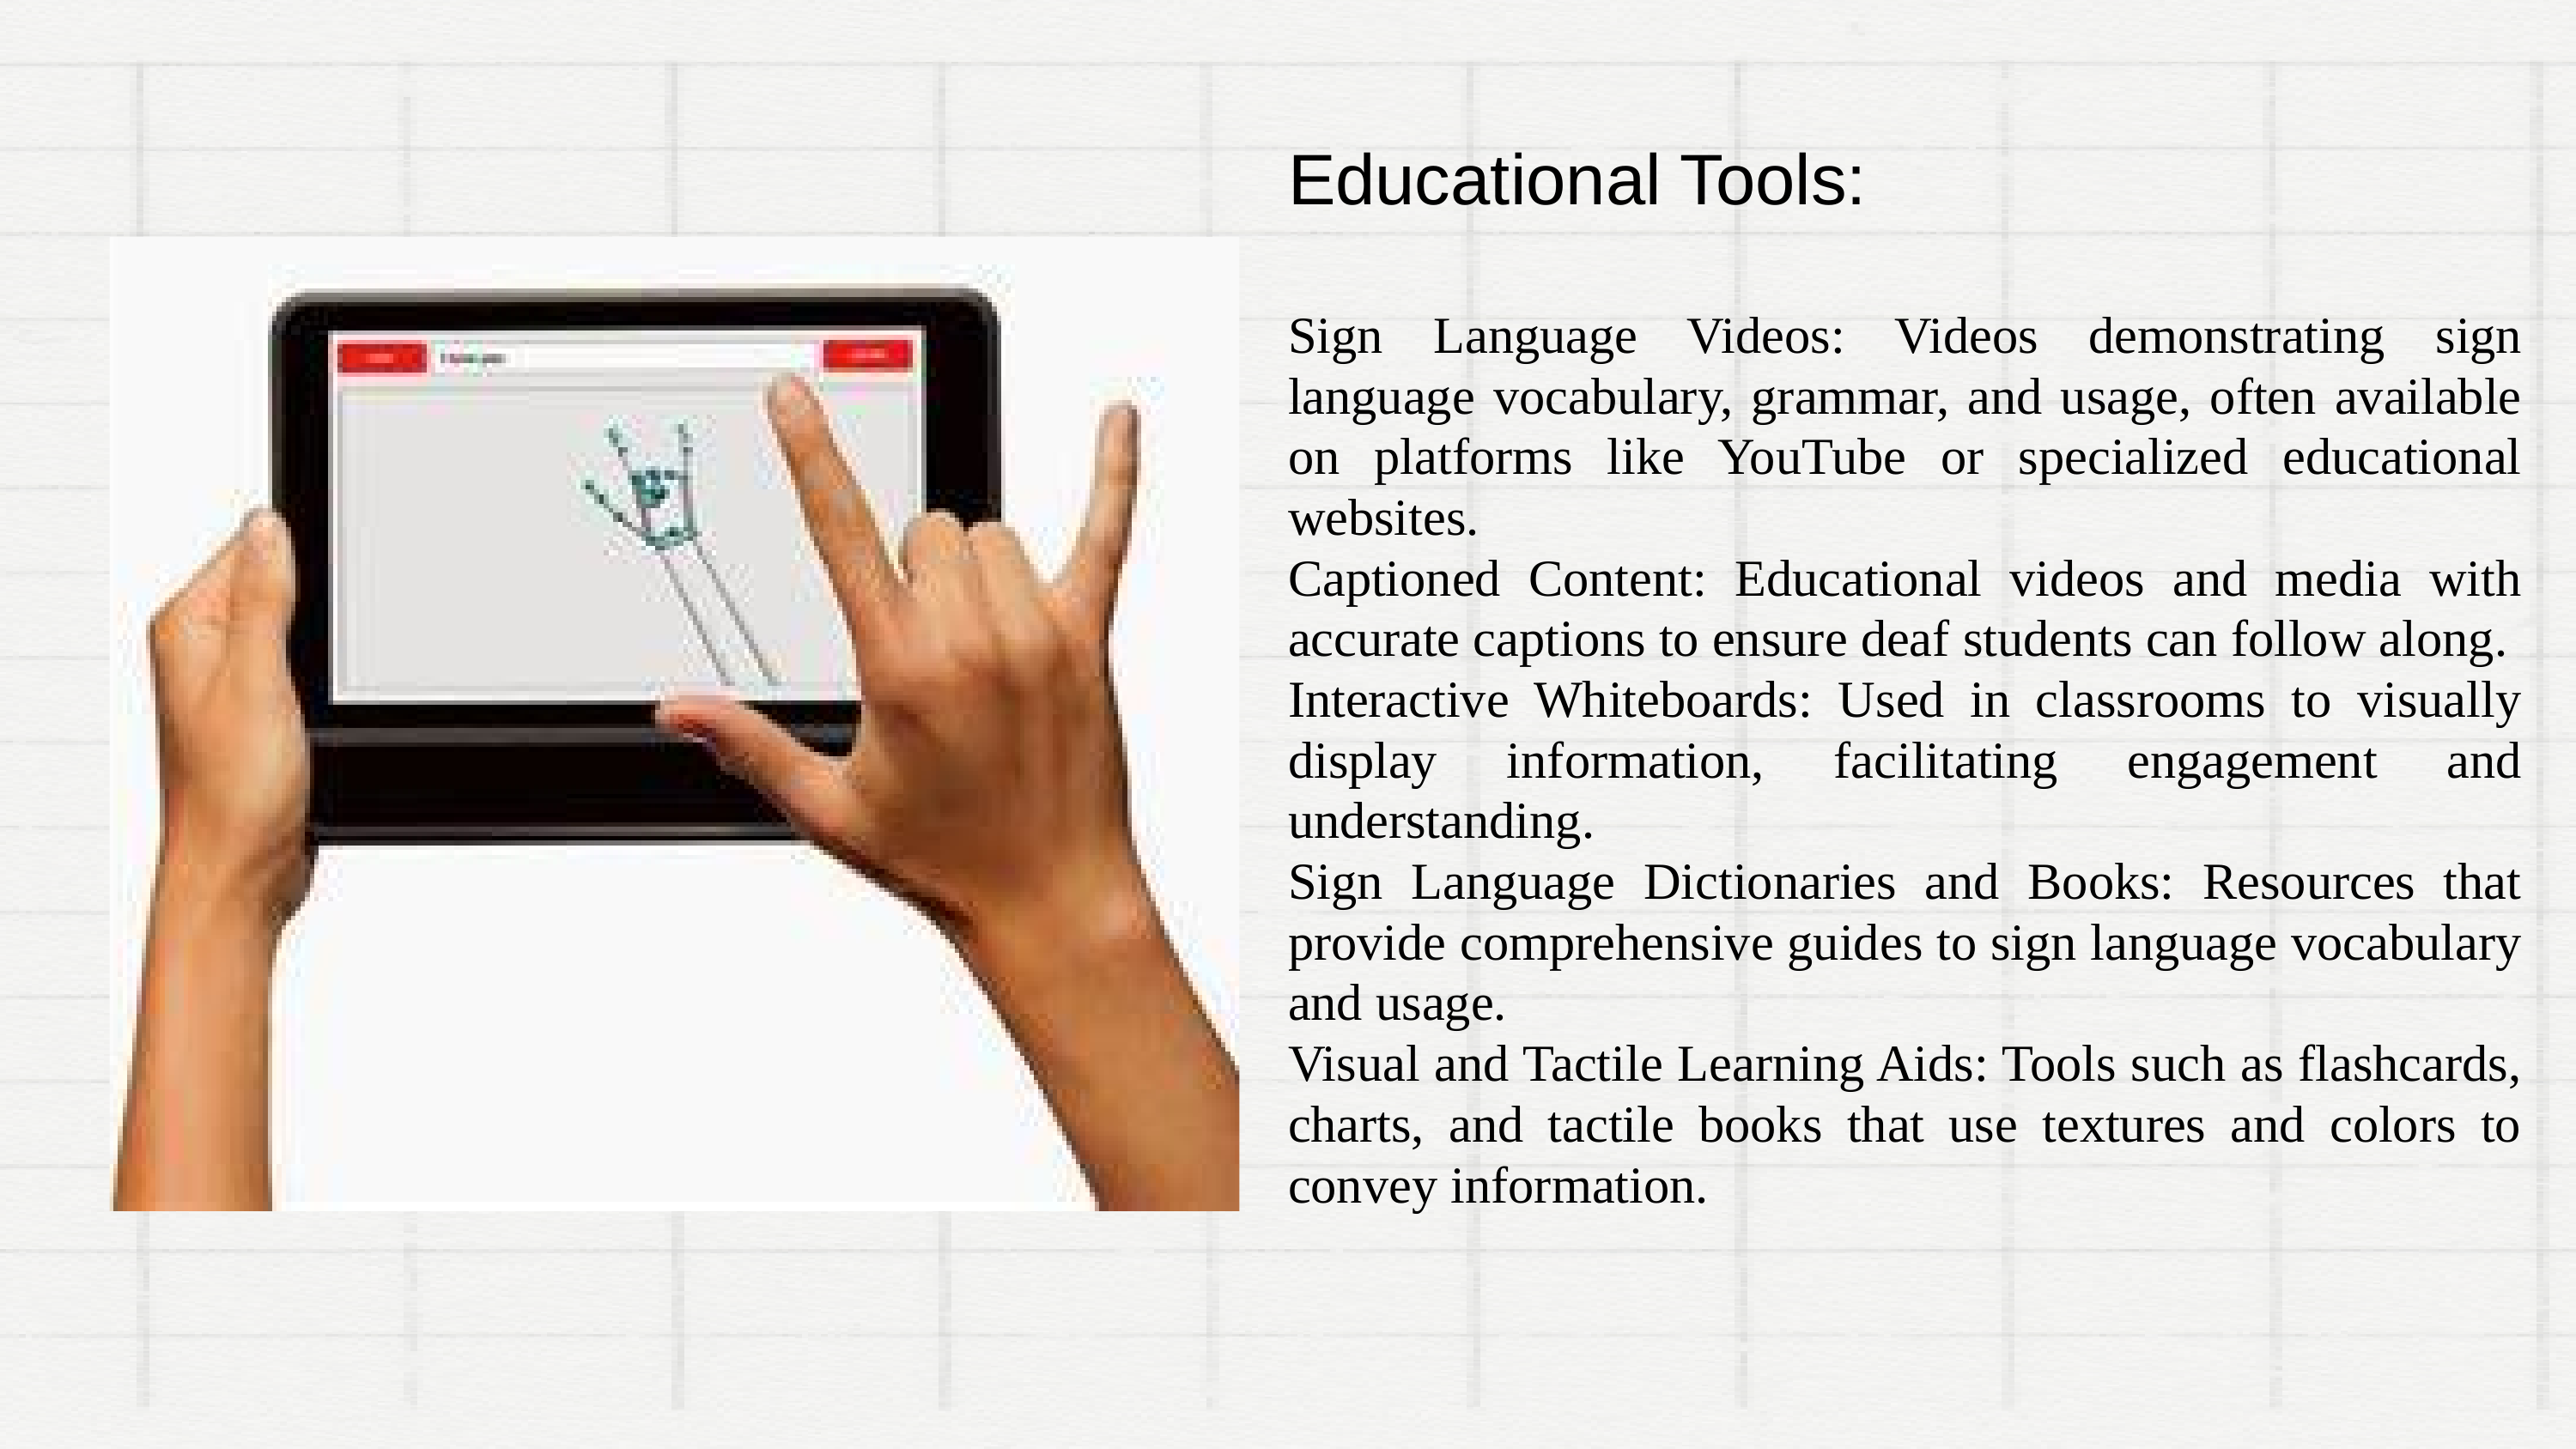

Educational Tools:

Sign Language Videos: Videos demonstrating sign language vocabulary, grammar, and usage, often available on platforms like YouTube or specialized educational websites.
Captioned Content: Educational videos and media with accurate captions to ensure deaf students can follow along.
Interactive Whiteboards: Used in classrooms to visually display information, facilitating engagement and understanding.
Sign Language Dictionaries and Books: Resources that provide comprehensive guides to sign language vocabulary and usage.
Visual and Tactile Learning Aids: Tools such as flashcards, charts, and tactile books that use textures and colors to convey information.